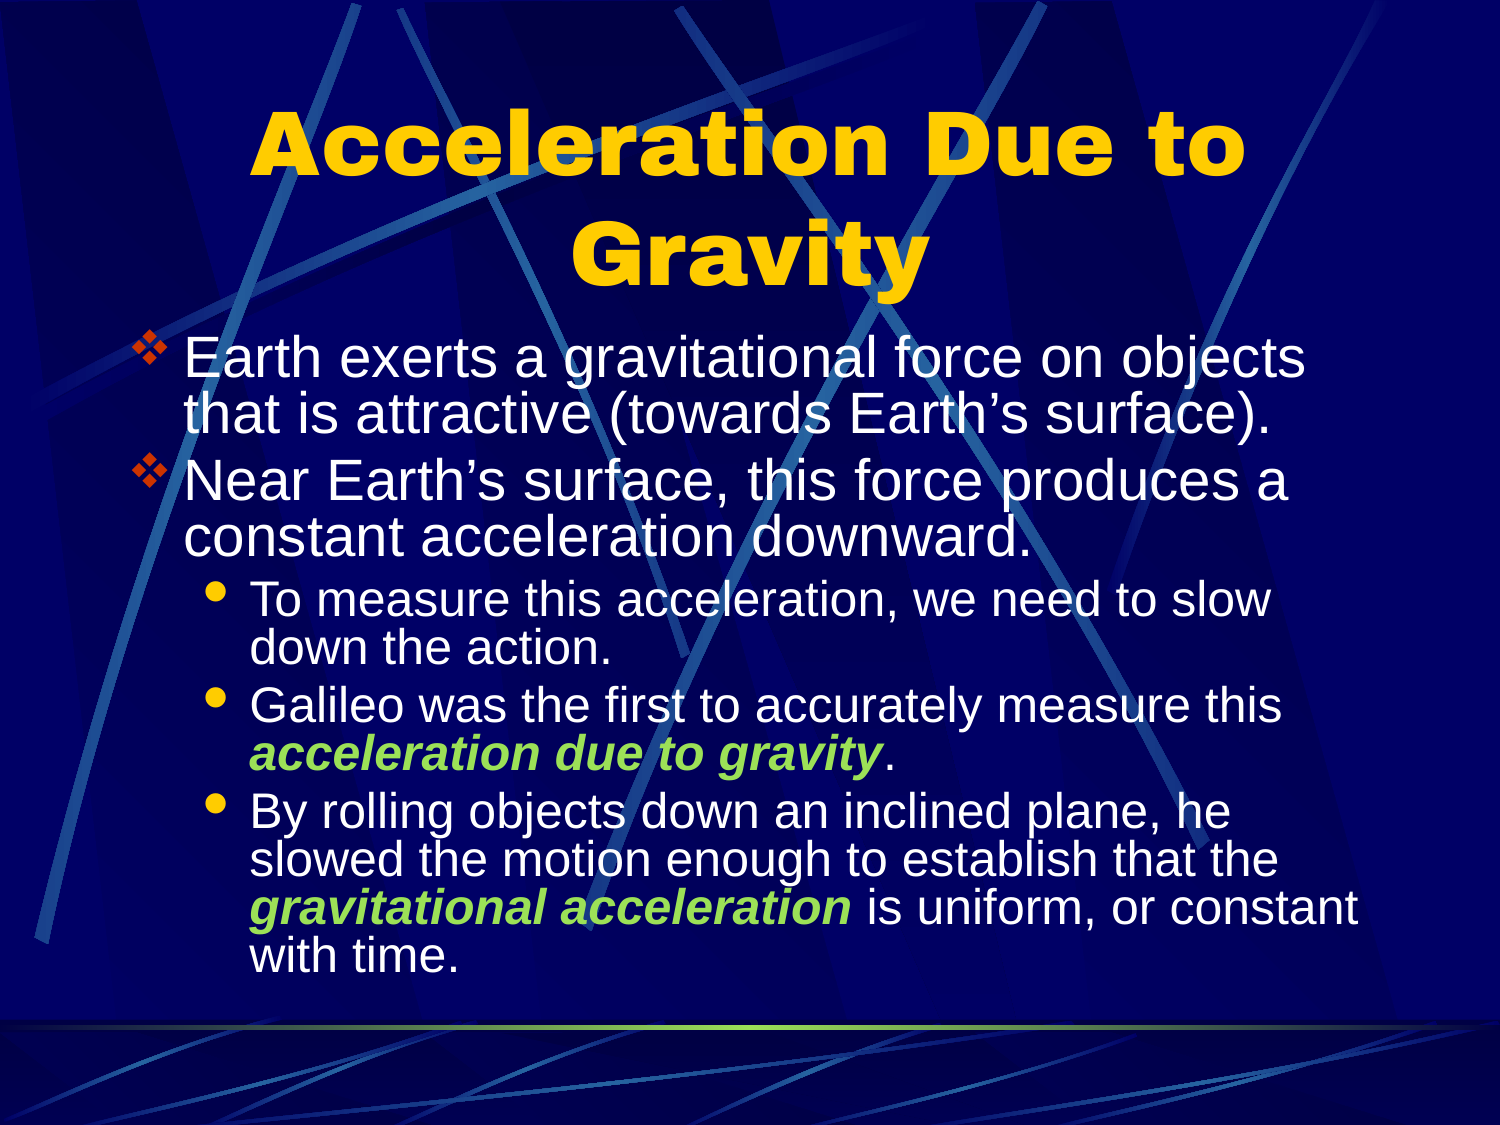

# Acceleration Due to Gravity
Earth exerts a gravitational force on objects that is attractive (towards Earth’s surface).
Near Earth’s surface, this force produces a constant acceleration downward.
To measure this acceleration, we need to slow down the action.
Galileo was the first to accurately measure this acceleration due to gravity.
By rolling objects down an inclined plane, he slowed the motion enough to establish that the gravitational acceleration is uniform, or constant with time.